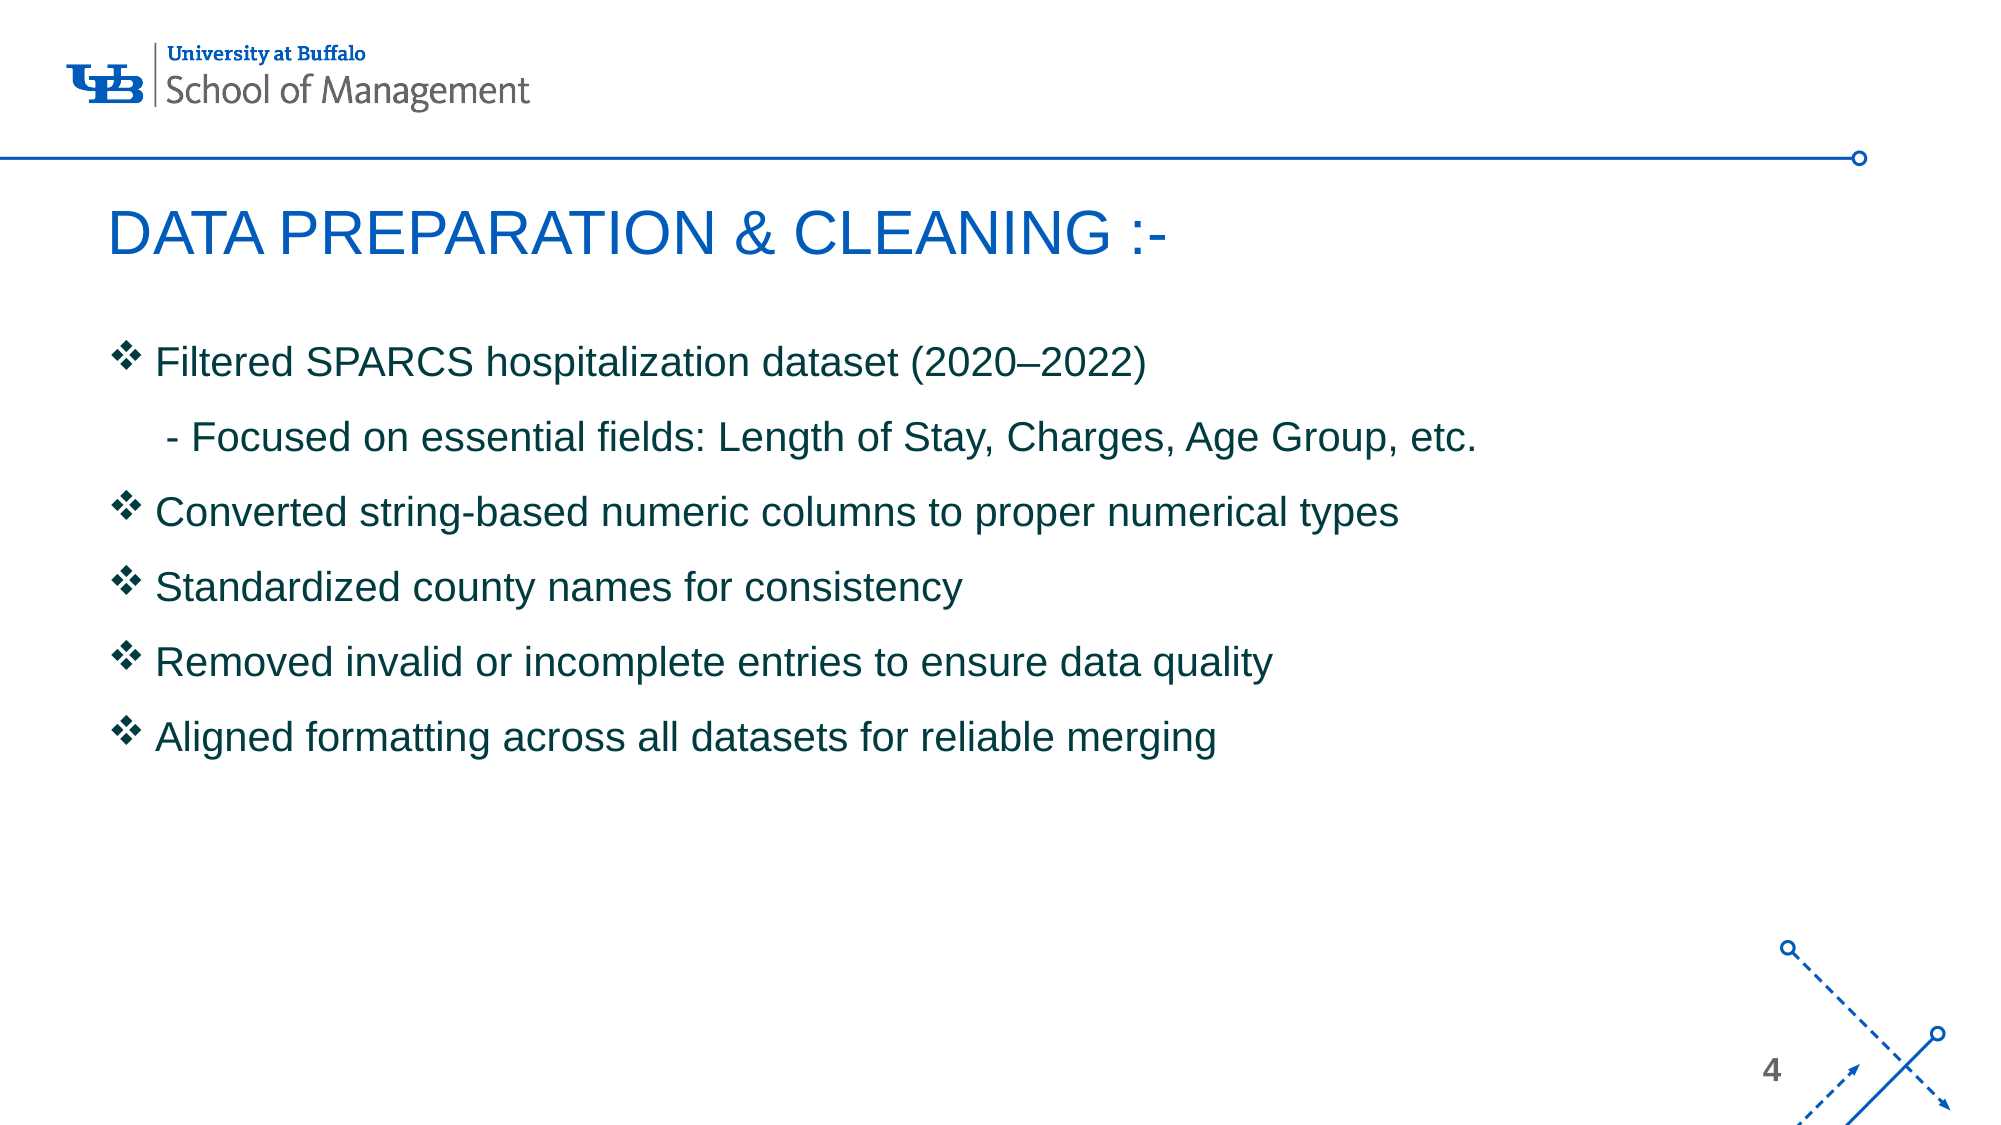

# DATA PREPARATION & CLEANING :-
Filtered SPARCS hospitalization dataset (2020–2022)
     - Focused on essential fields: Length of Stay, Charges, Age Group, etc.
Converted string-based numeric columns to proper numerical types
Standardized county names for consistency
Removed invalid or incomplete entries to ensure data quality
Aligned formatting across all datasets for reliable merging